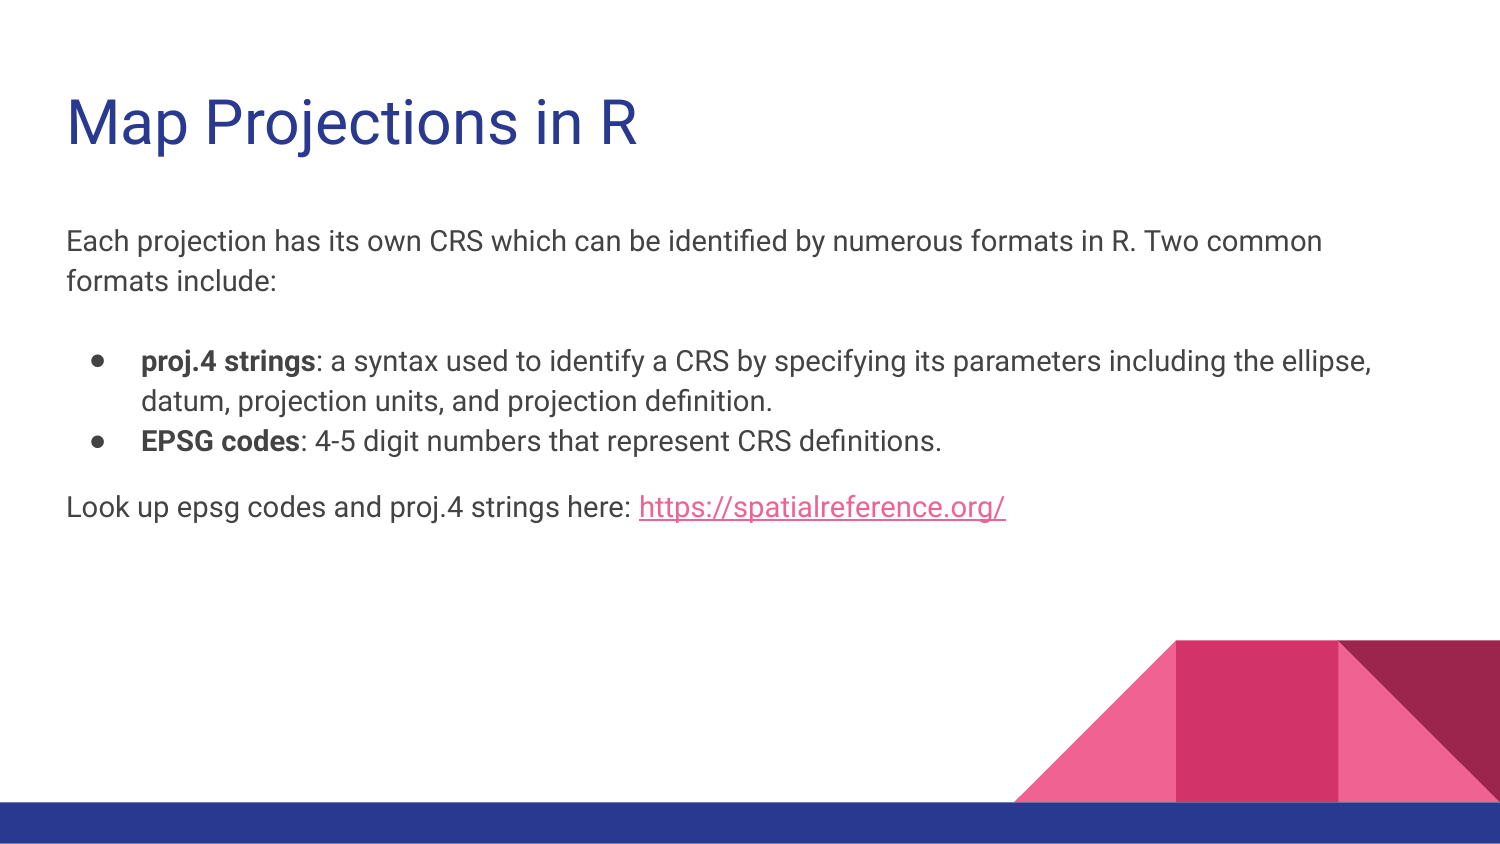

# Map Projections in R
Each projection has its own CRS which can be identified by numerous formats in R. Two common formats include:

proj.4 strings: a syntax used to identify a CRS by specifying its parameters including the ellipse, datum, projection units, and projection definition.
EPSG codes: 4-5 digit numbers that represent CRS definitions.
Look up epsg codes and proj.4 strings here: https://spatialreference.org/